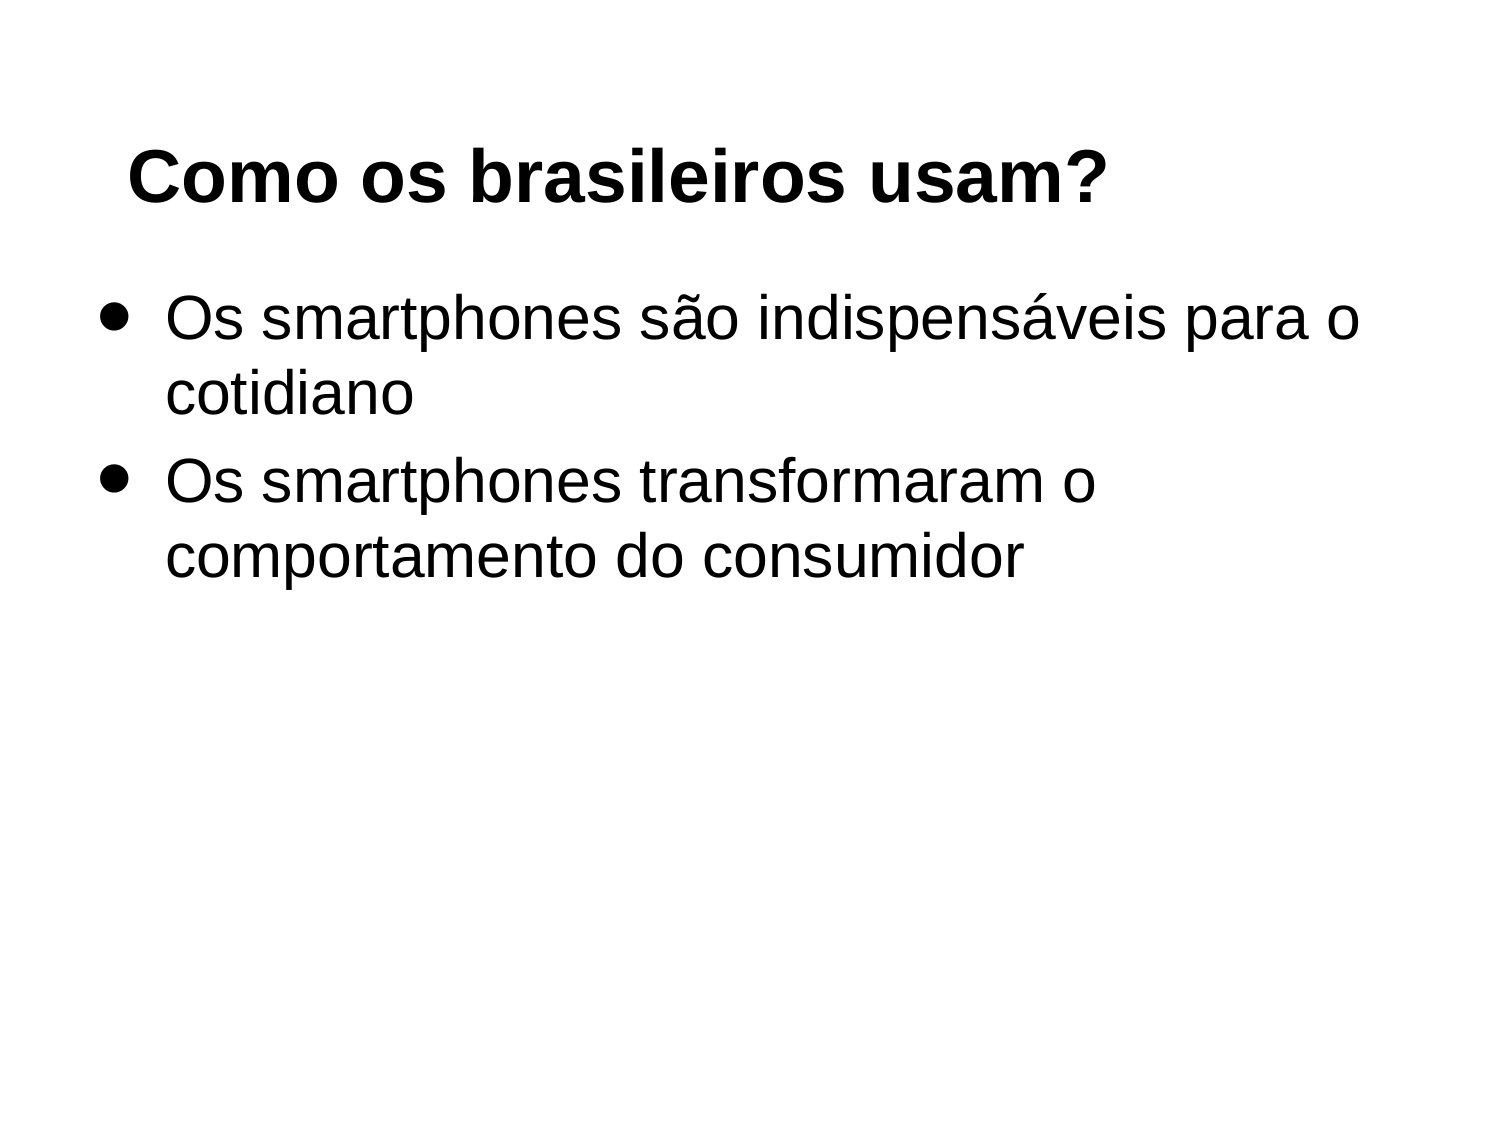

# Como os brasileiros usam?
Os smartphones são indispensáveis para o cotidiano
Os smartphones transformaram o comportamento do consumidor